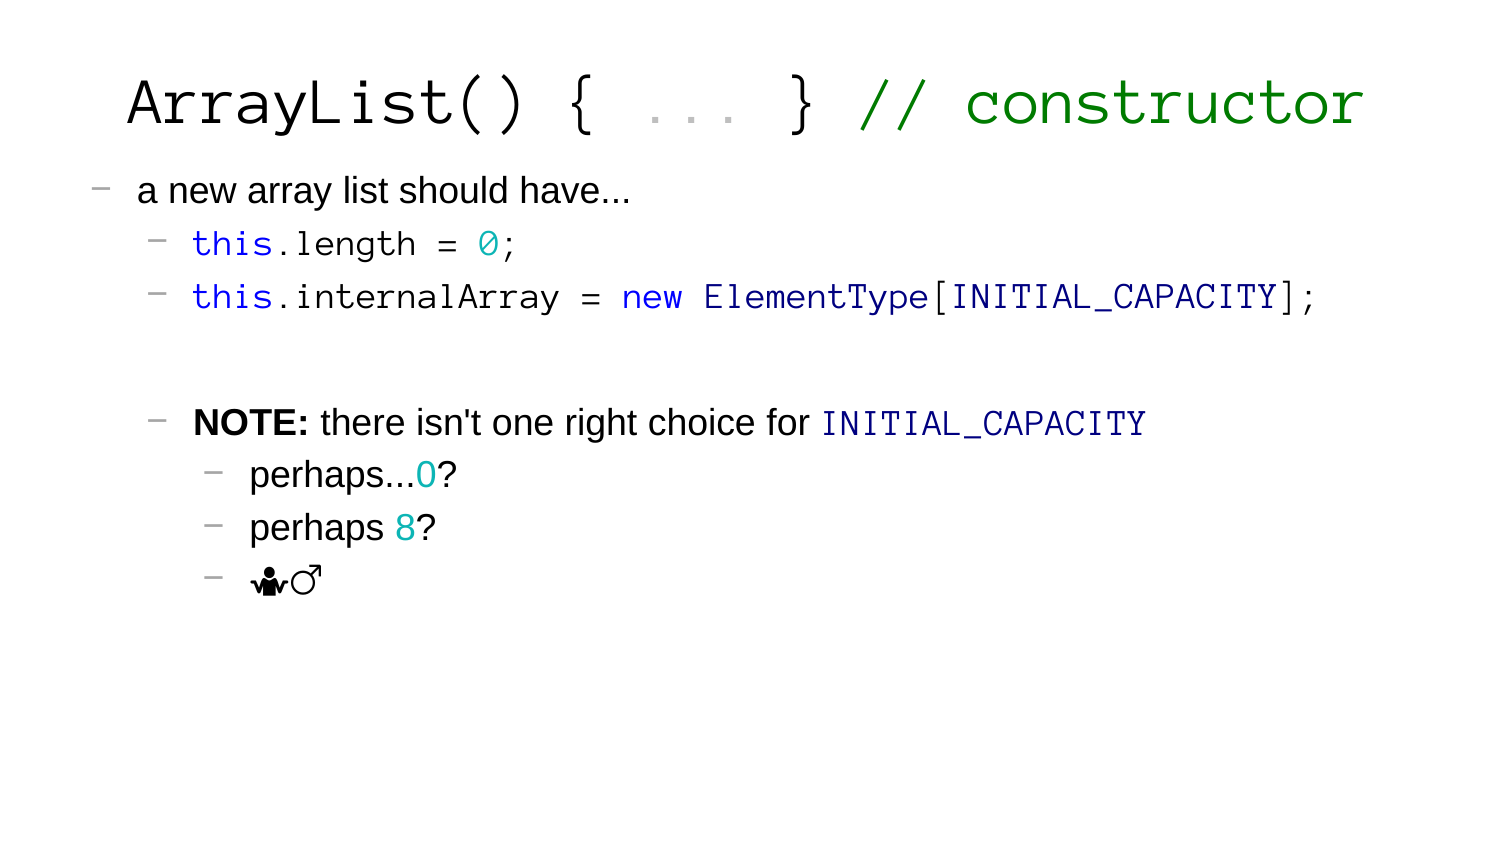

# ArrayList() { ... } // constructor
a new array list should have...
this.length = 0;
this.internalArray = new ElementType[INITIAL_CAPACITY];

NOTE: there isn't one right choice for INITIAL_CAPACITY
perhaps...0?
perhaps 8?
🤷‍♂️